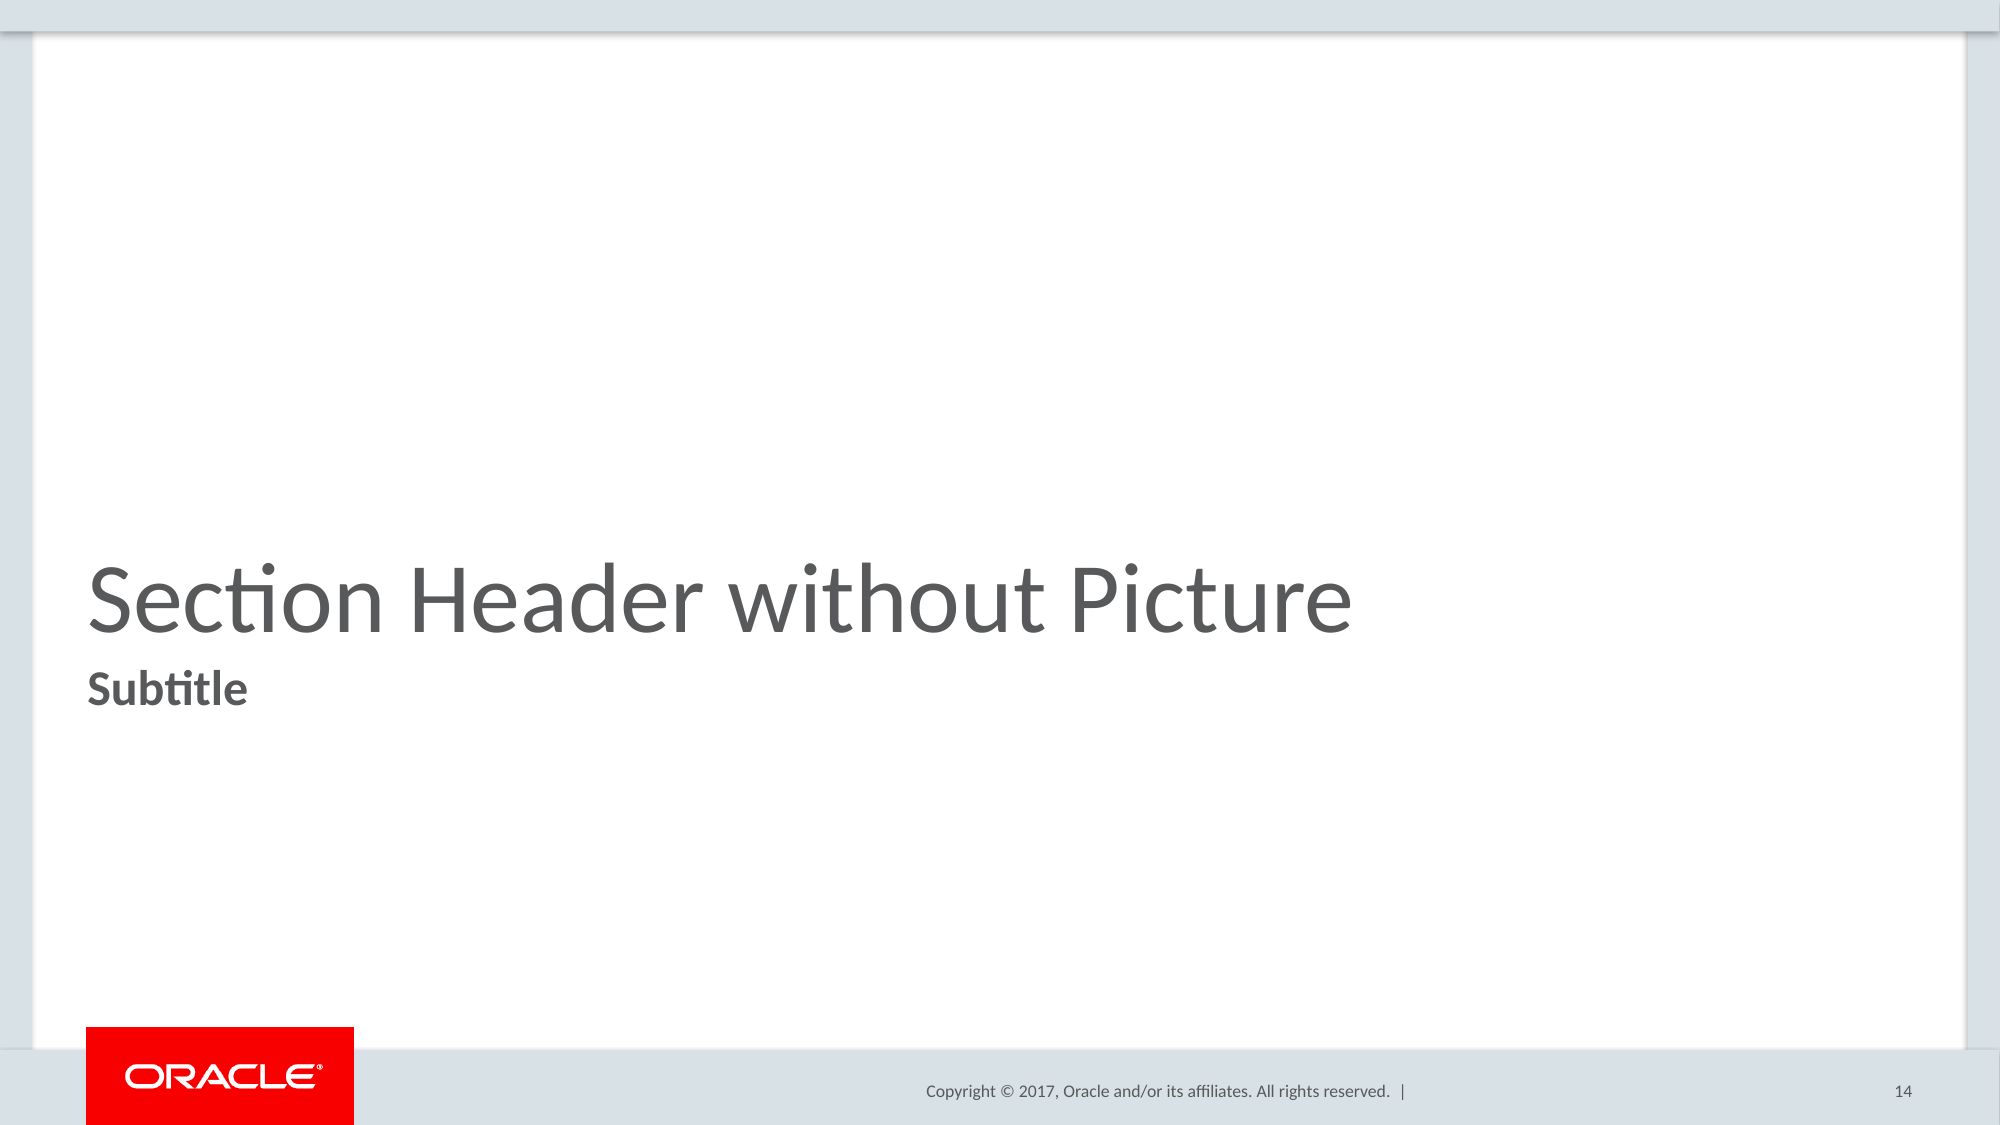

# Section Header without Picture
Subtitle
14